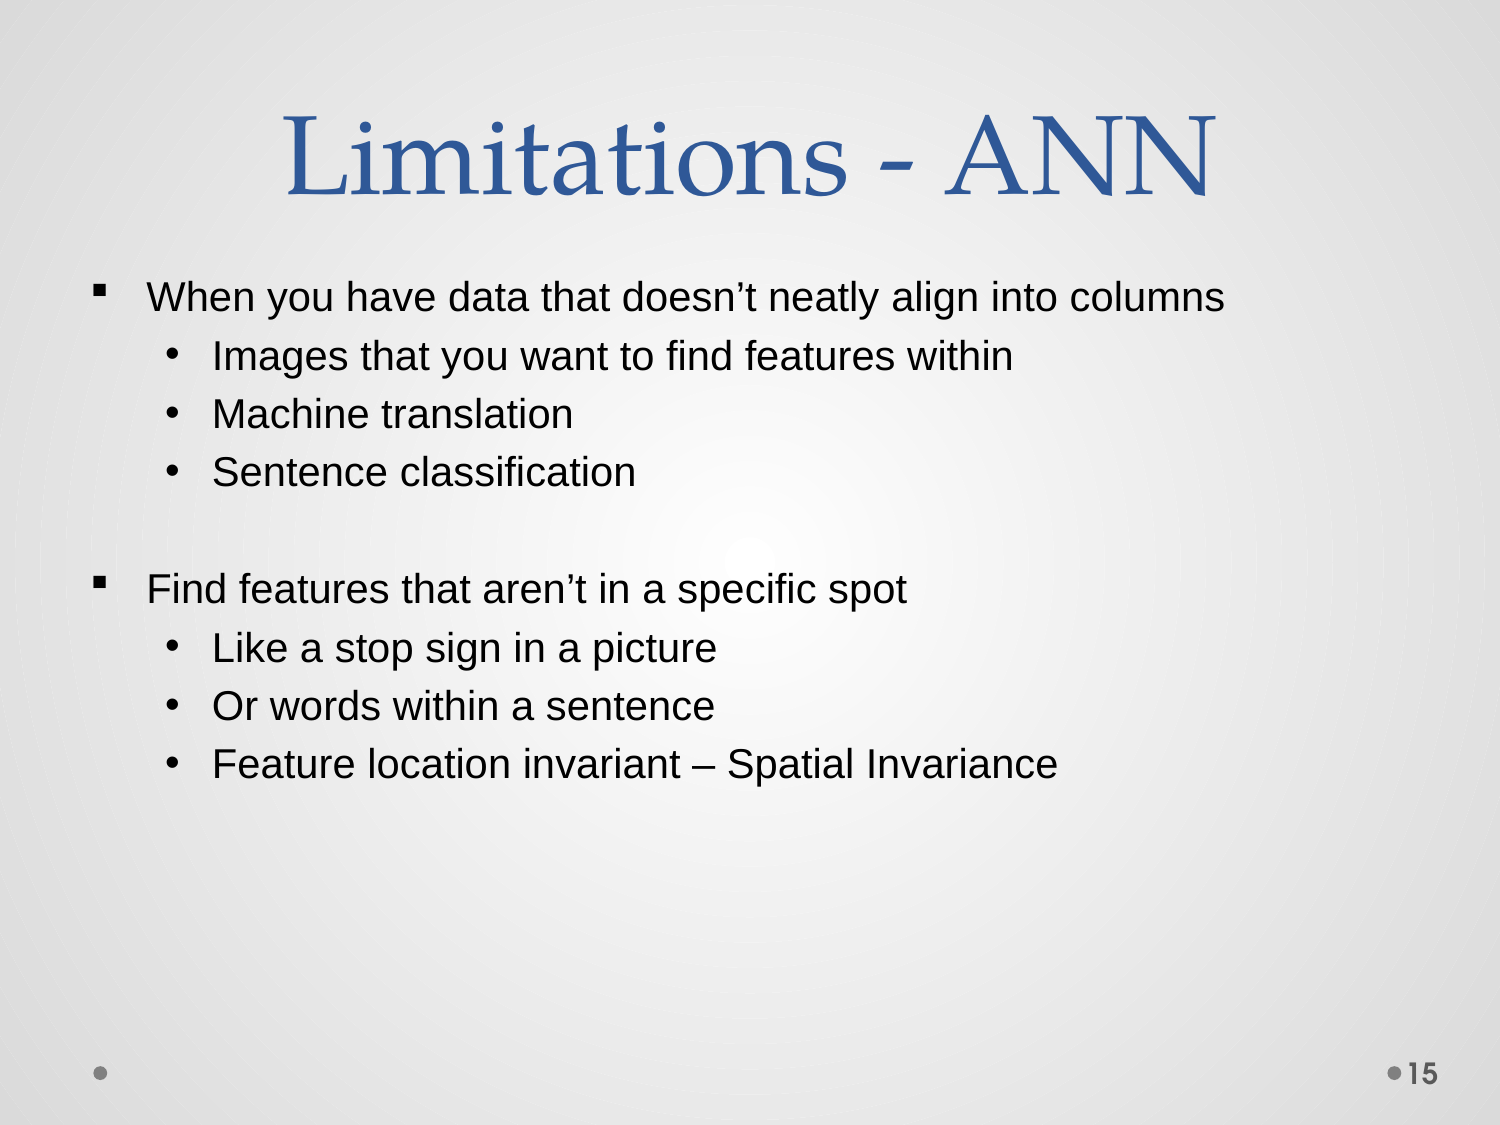

# Limitations - ANN
When you have data that doesn’t neatly align into columns
Images that you want to find features within
Machine translation
Sentence classification

Find features that aren’t in a specific spot
Like a stop sign in a picture
Or words within a sentence
Feature location invariant – Spatial Invariance
15